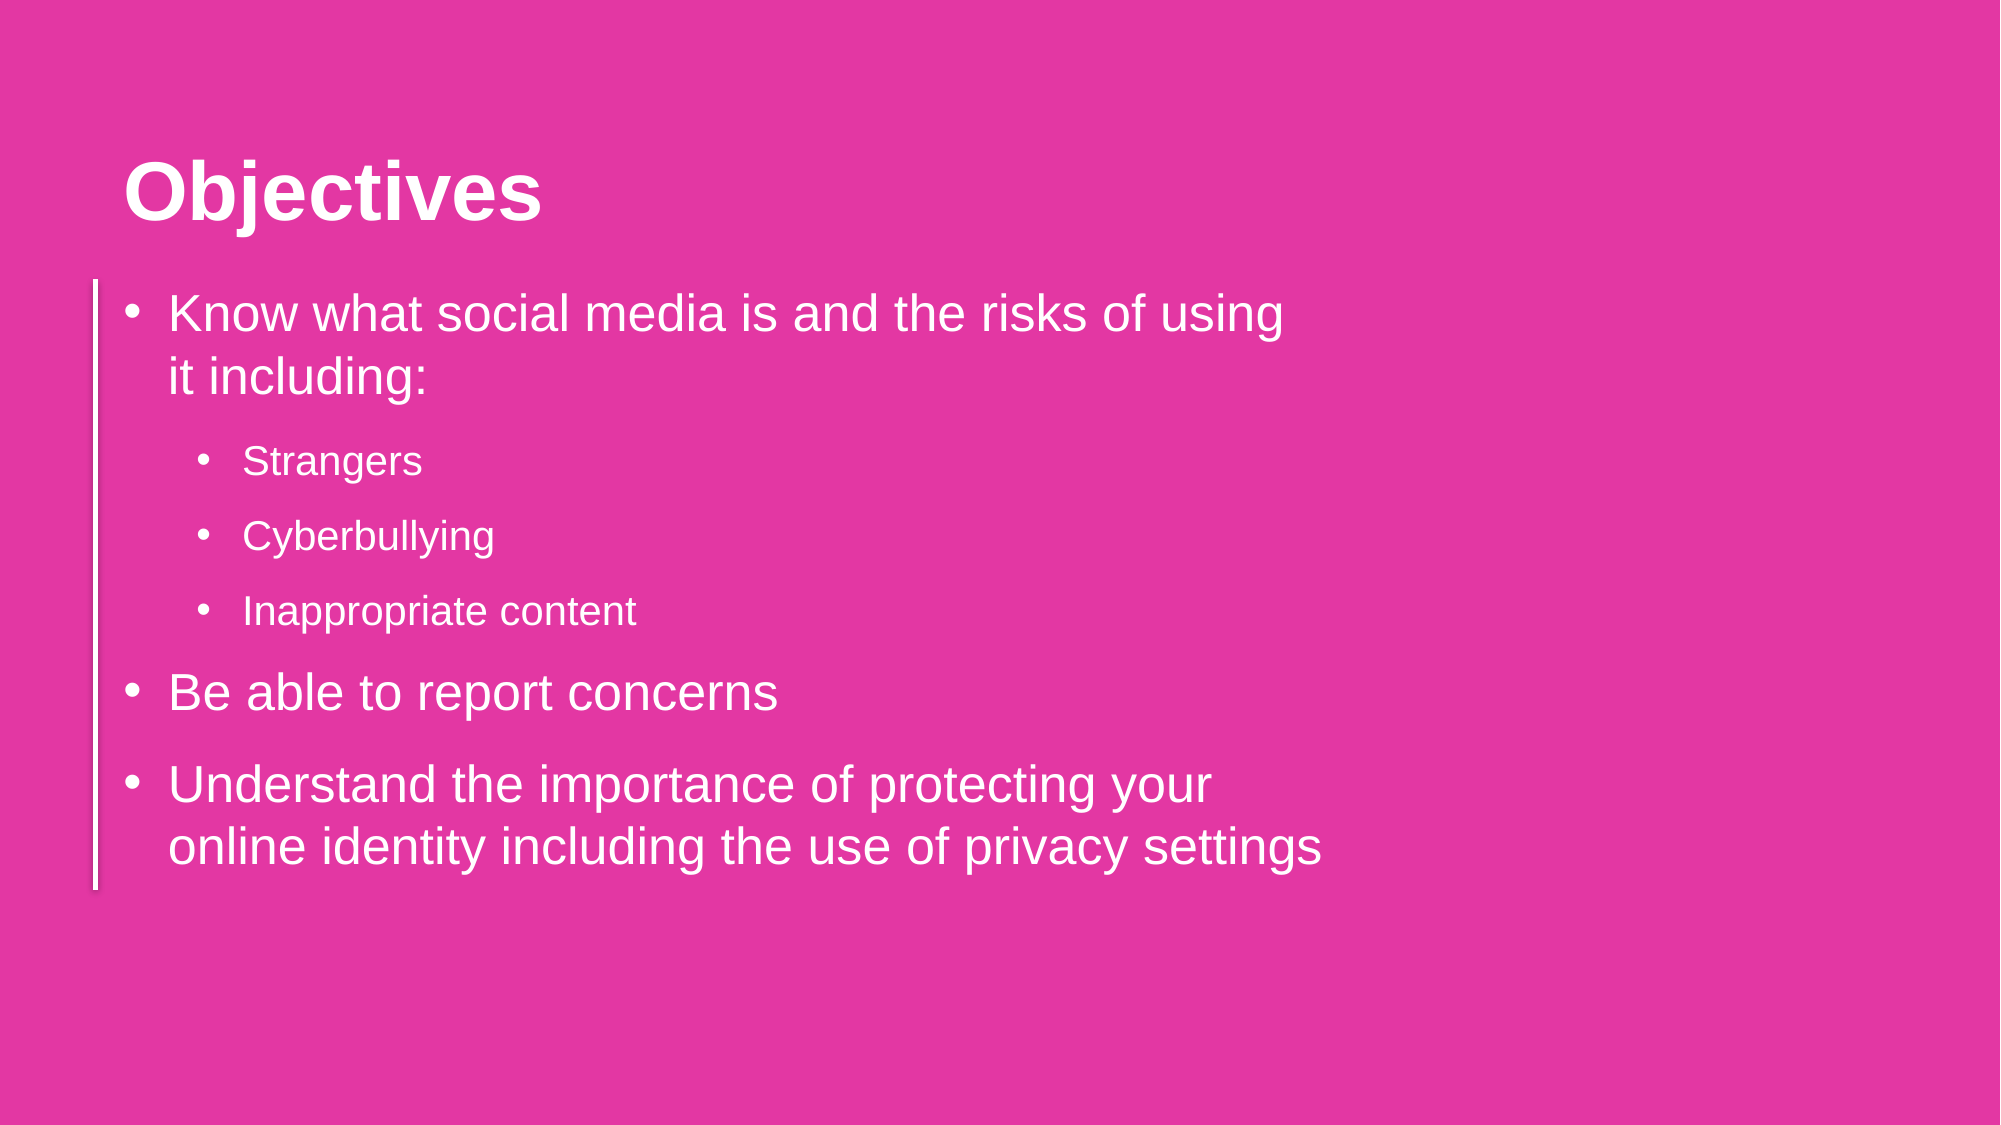

Objectives
Know what social media is and the risks of using
it including:
Strangers
Cyberbullying
Inappropriate content
Be able to report concerns
Understand the importance of protecting your online identity including the use of privacy settings